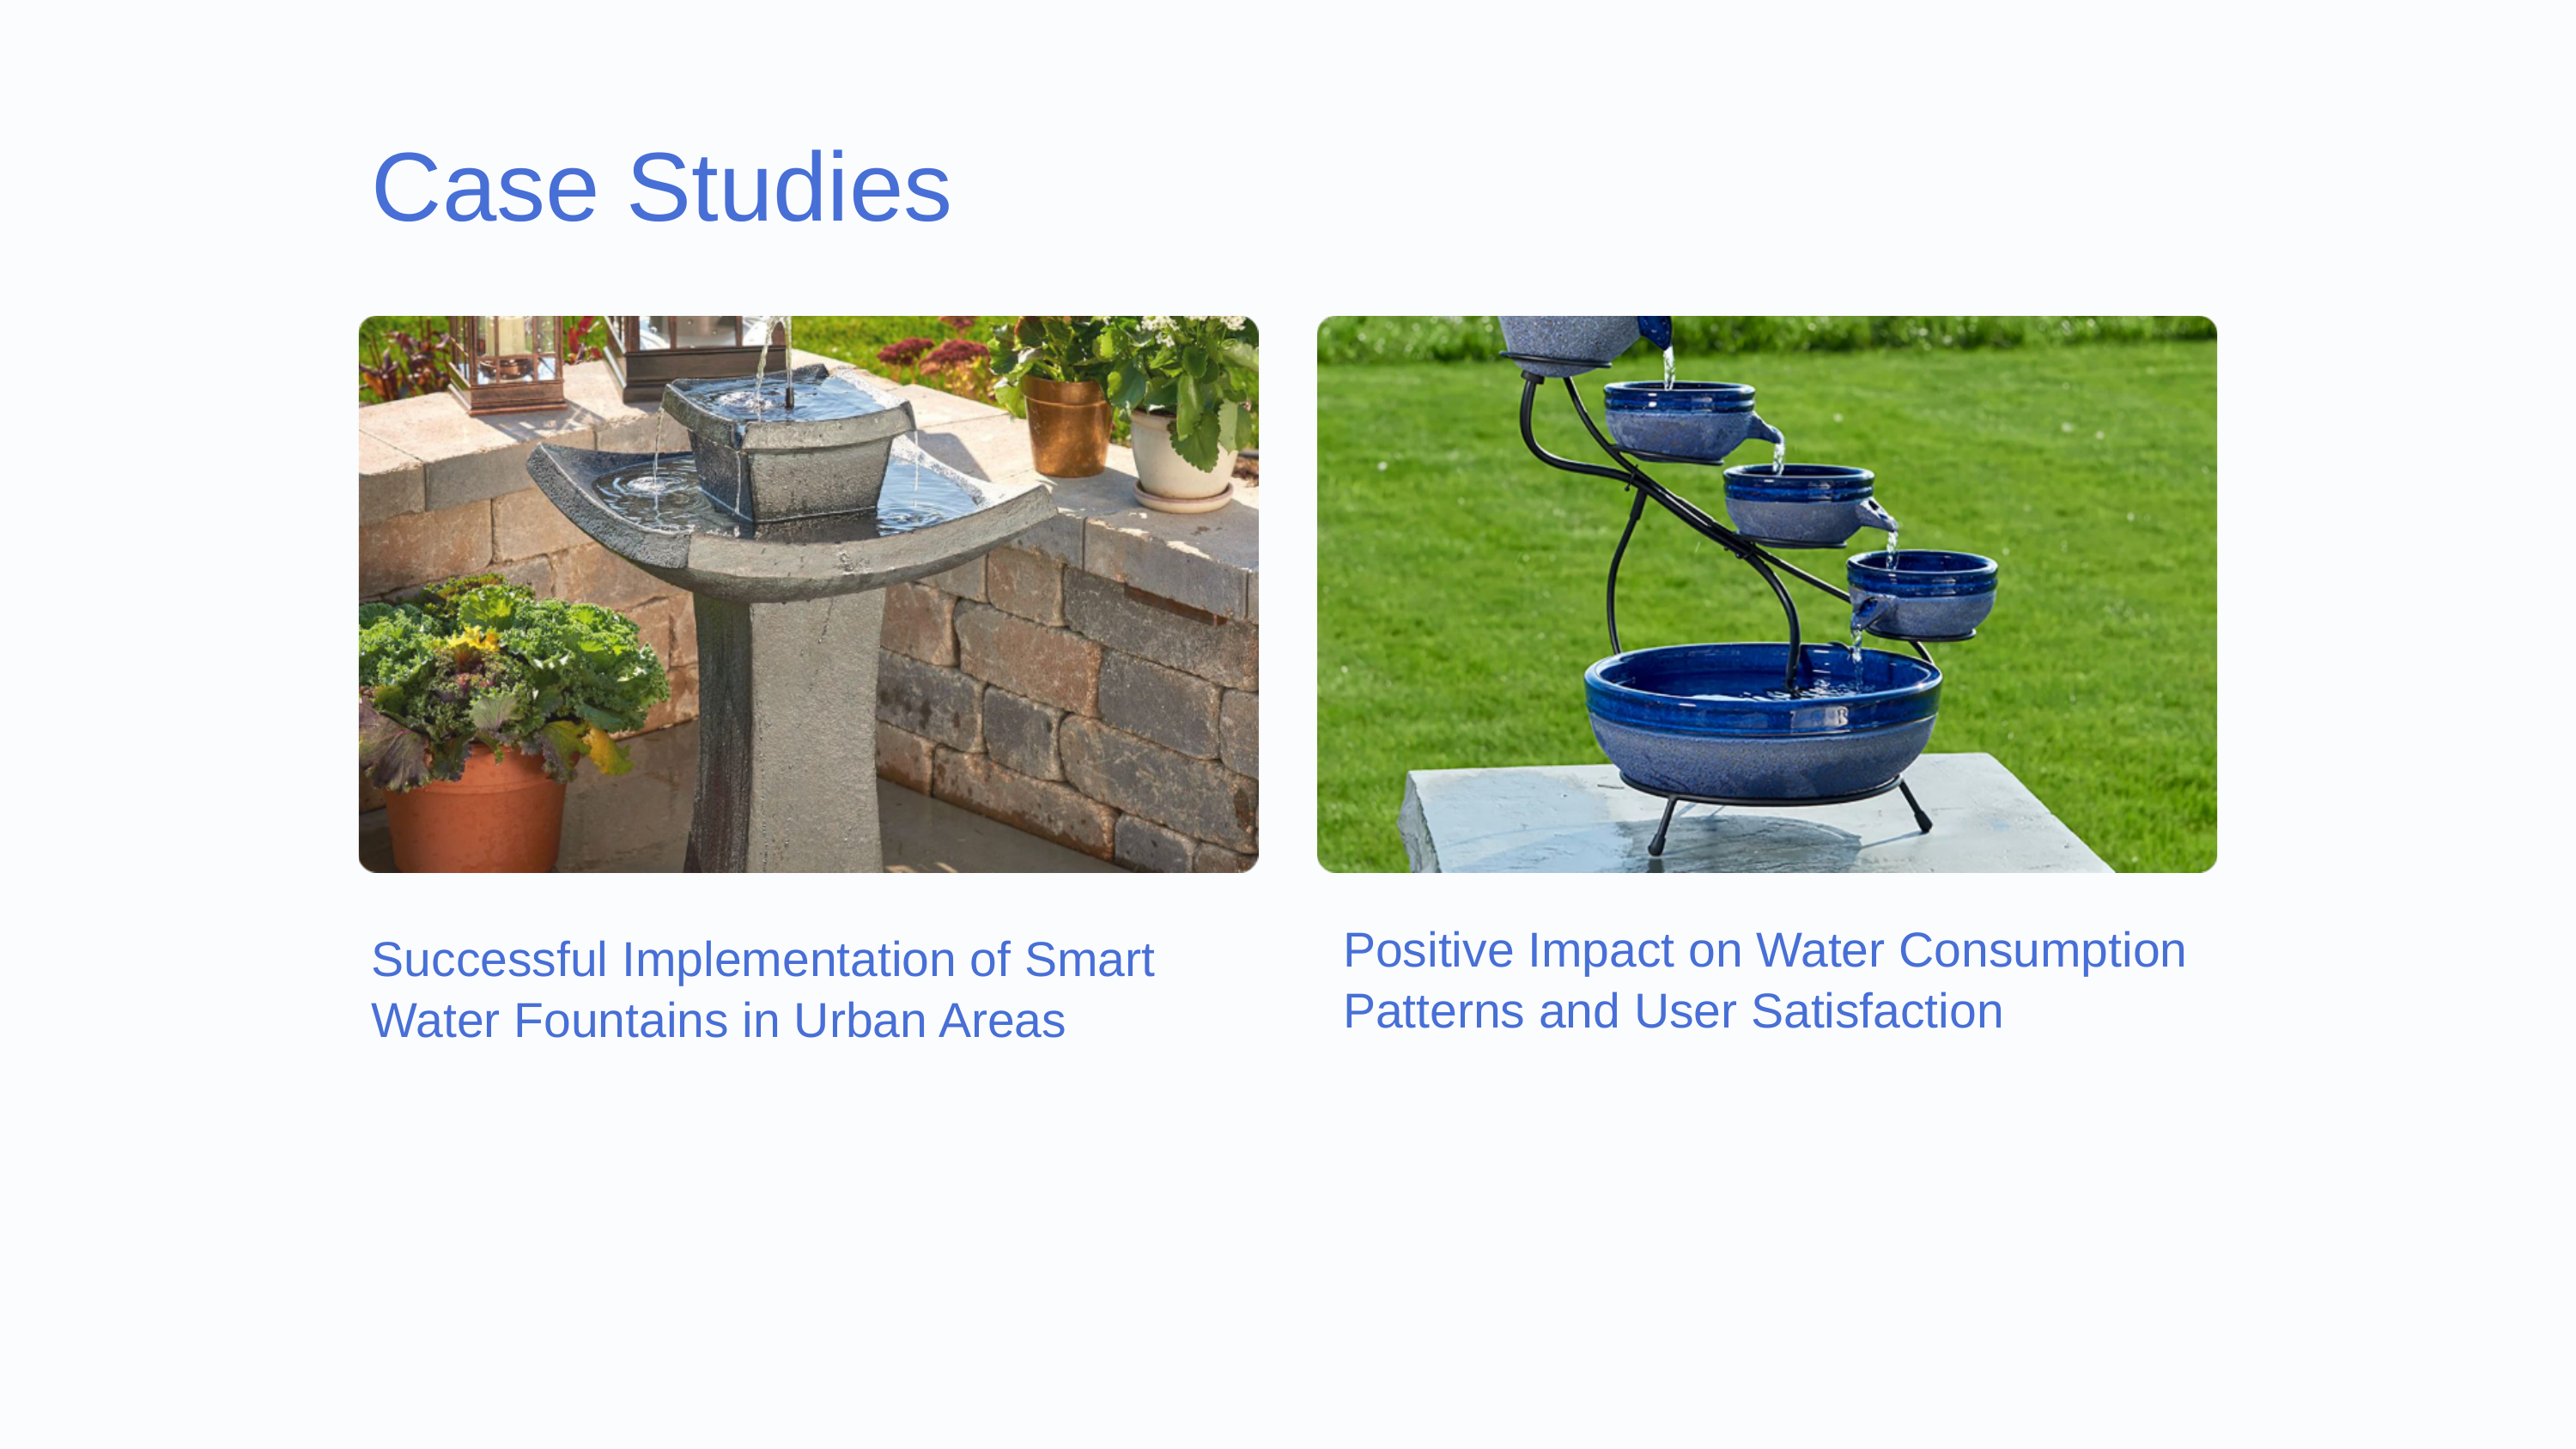

Case Studies

Positive Impact on Water Consumption Patterns and User Satisfaction
Successful Implementation of Smart Water Fountains in Urban Areas
Many cities have successfully implemented smart water fountains in their public spaces, improving access to clean drinking water and promoting sustainability.
Studies have shown that smart water fountains can change water consumption patterns and increase user satisfaction with public drinking fountains.